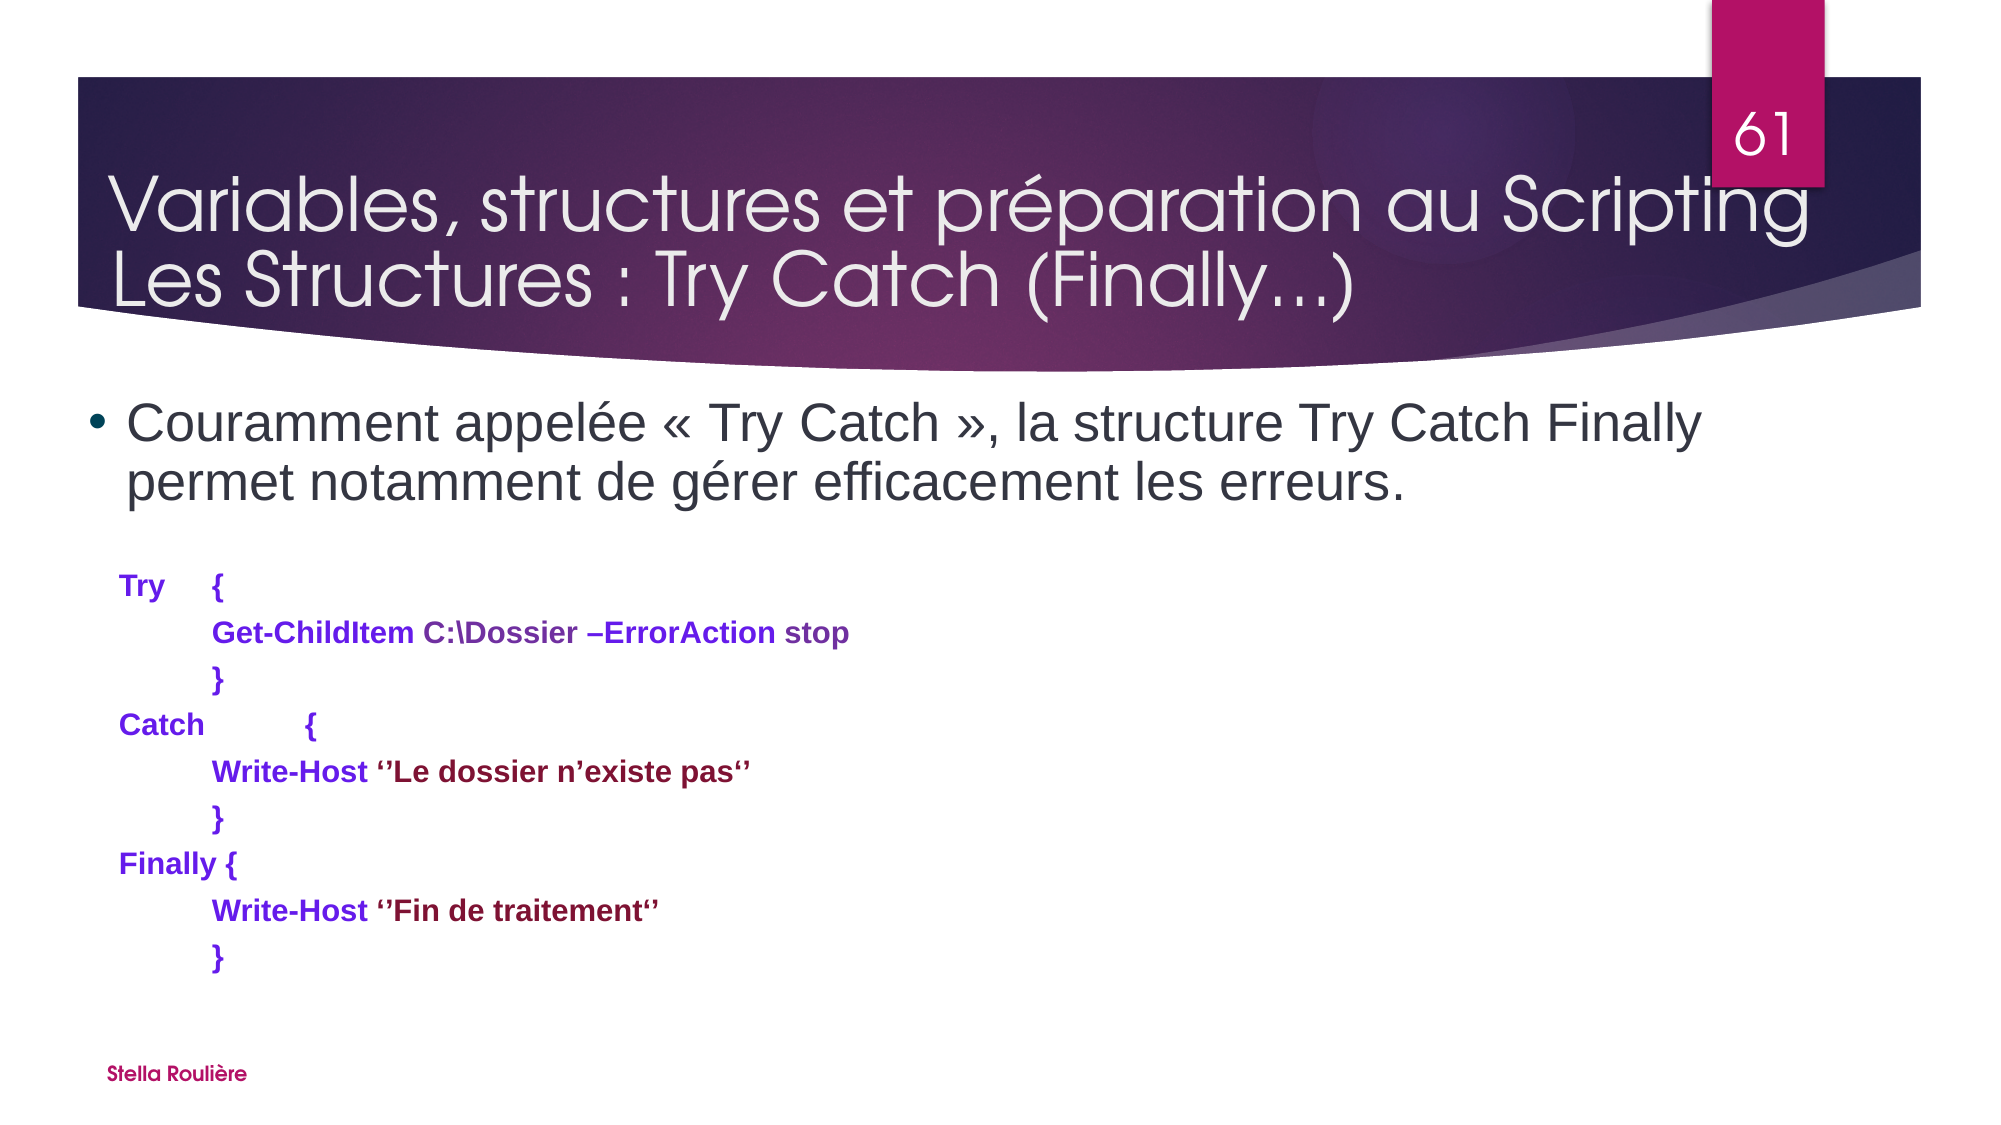

Variables, structures et préparation au Scripting
61
# Les Structures : Try Catch (Finally…)
Couramment appelée « Try Catch », la structure Try Catch Finally permet notamment de gérer efficacement les erreurs.

Try	{
		Get-ChildItem C:\Dossier –ErrorAction stop
	}
Catch 	{
		Write-Host ‘’Le dossier n’existe pas‘’
	}
Finally {
		Write-Host ‘’Fin de traitement‘’
	}

Stella Roulière